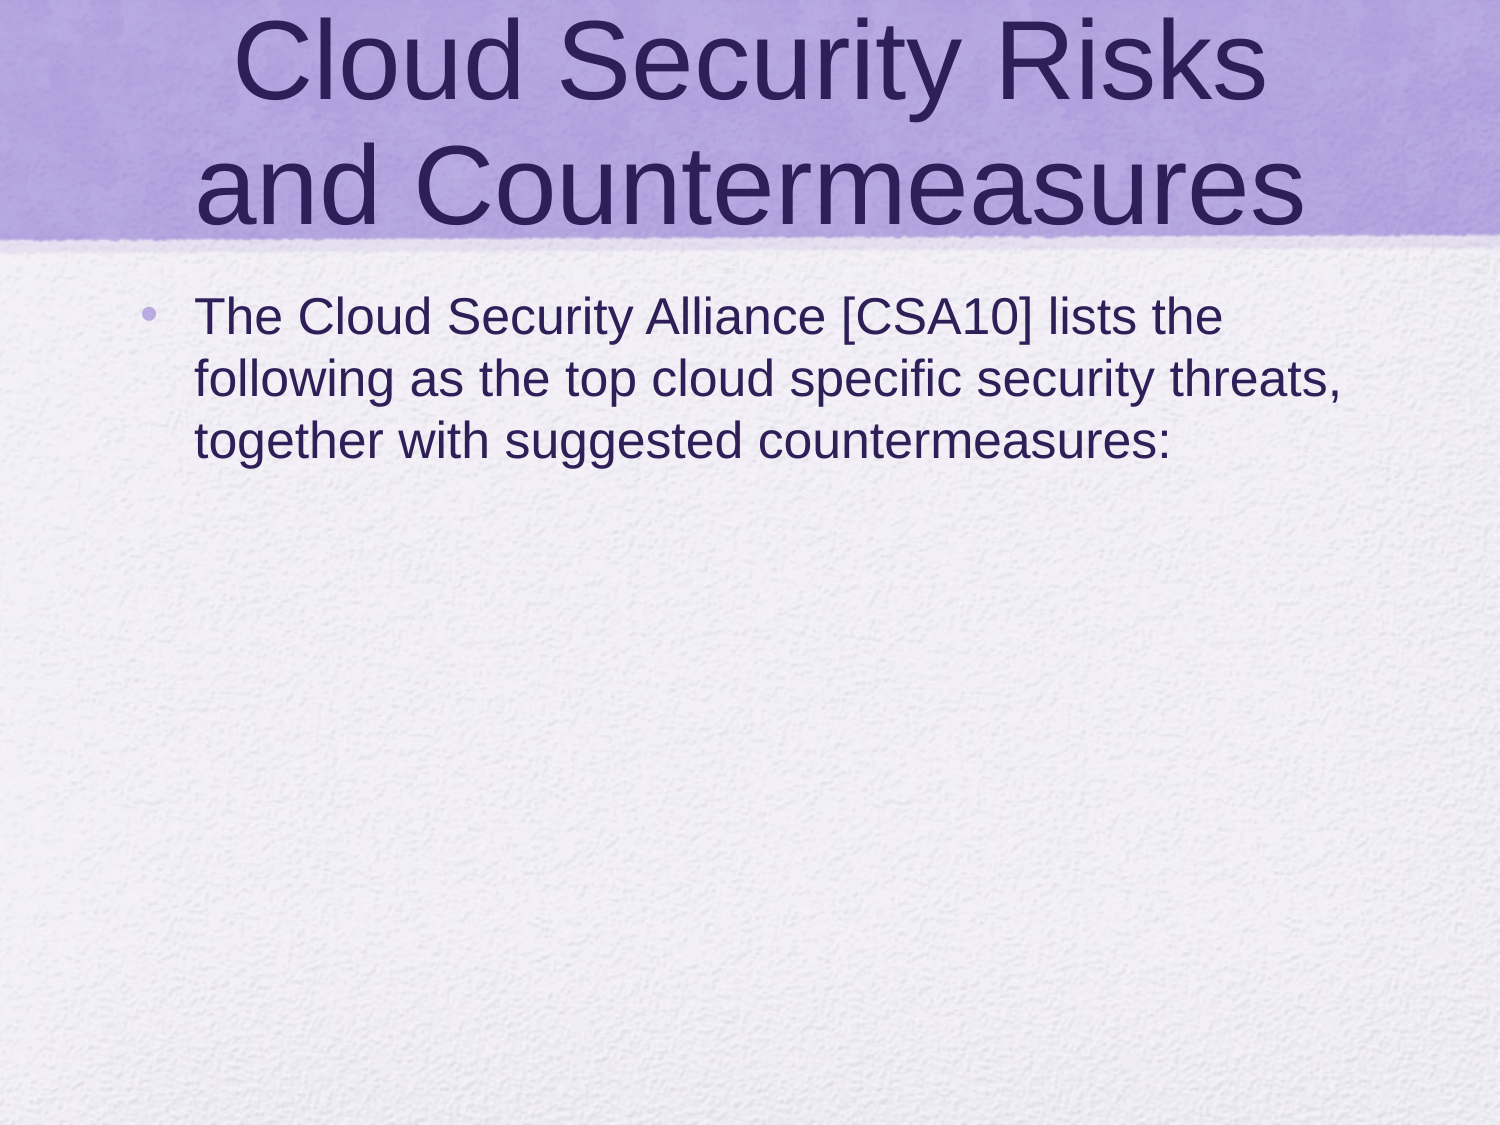

# Cloud Security Risks and Countermeasures
The Cloud Security Alliance [CSA10] lists the following as the top cloud specific security threats, together with suggested countermeasures: